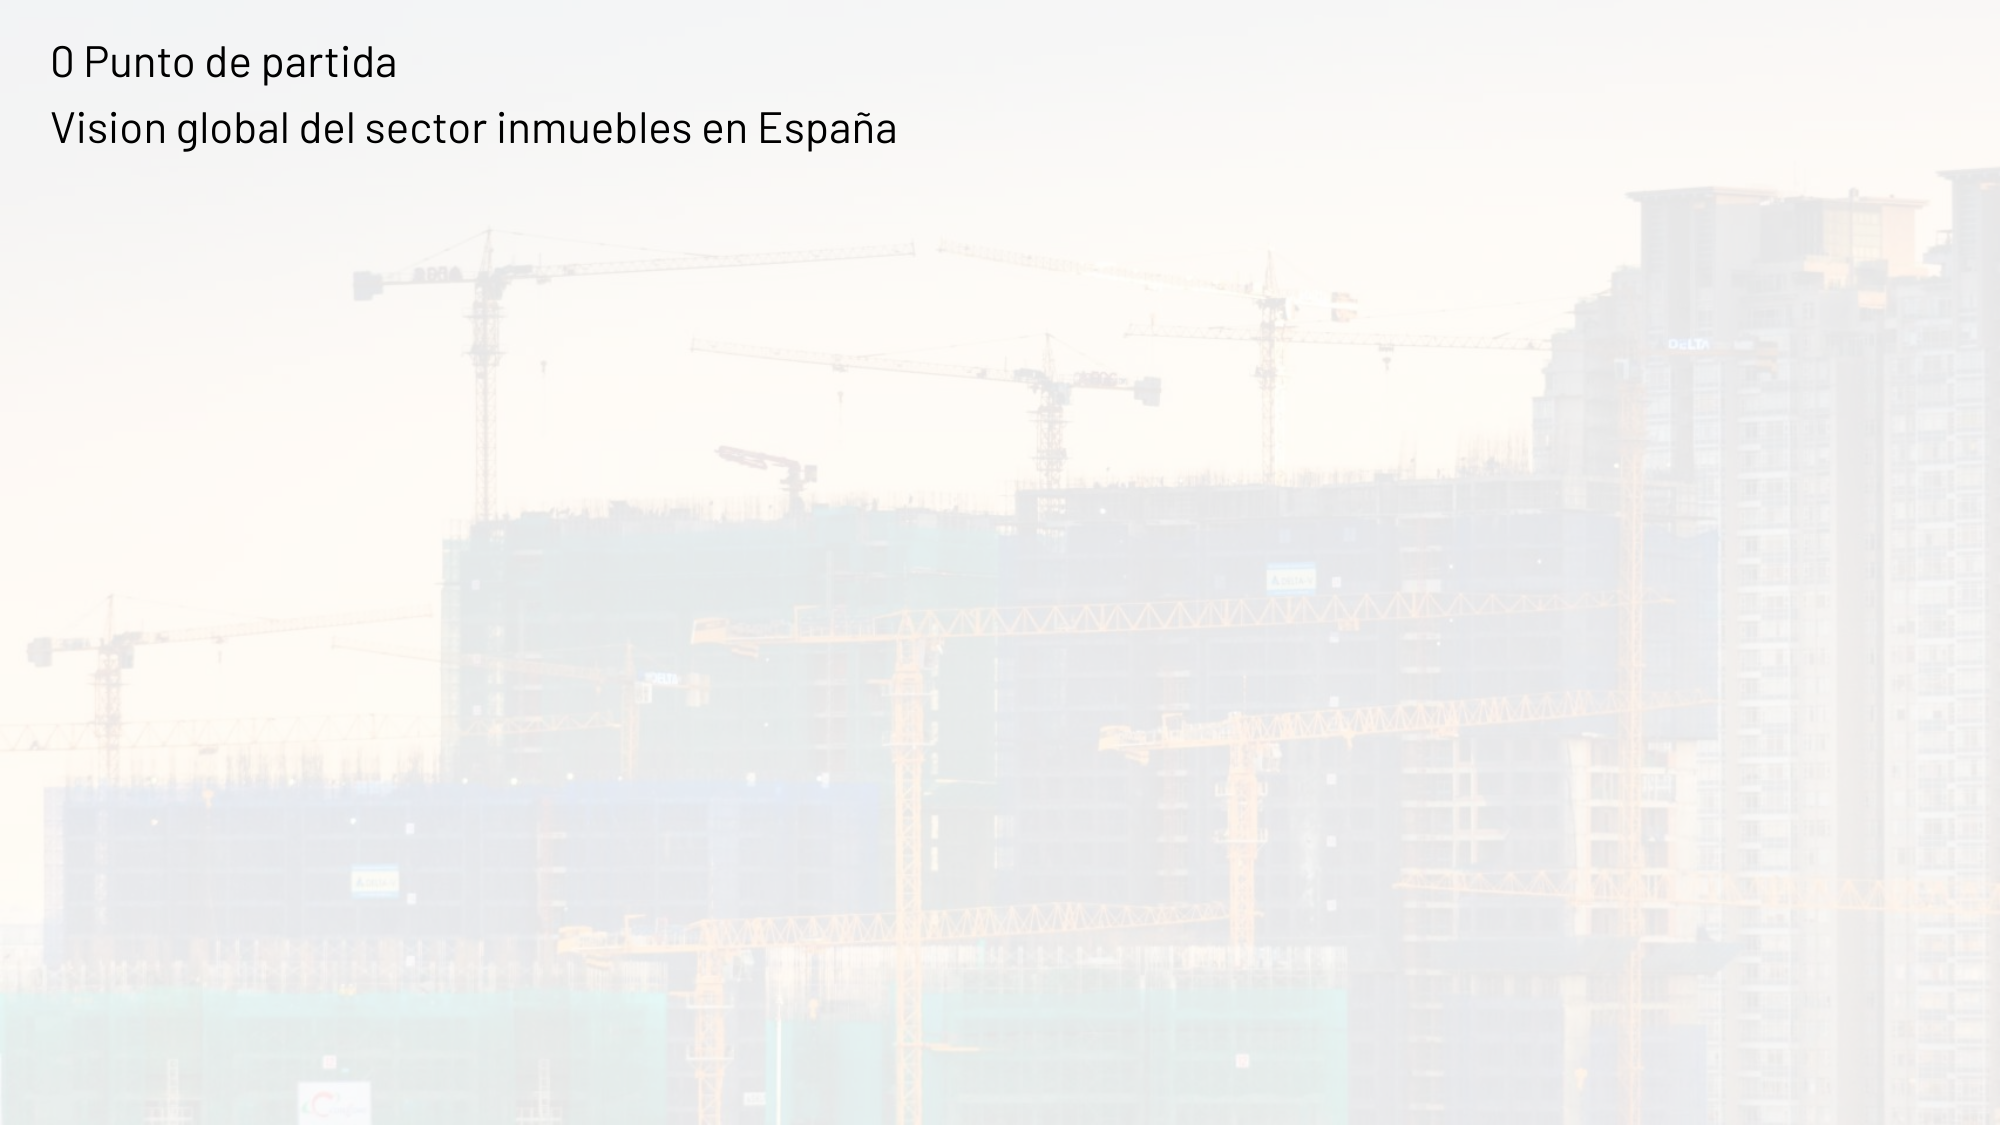

0 Punto de partida
Vision global del sector inmuebles en España